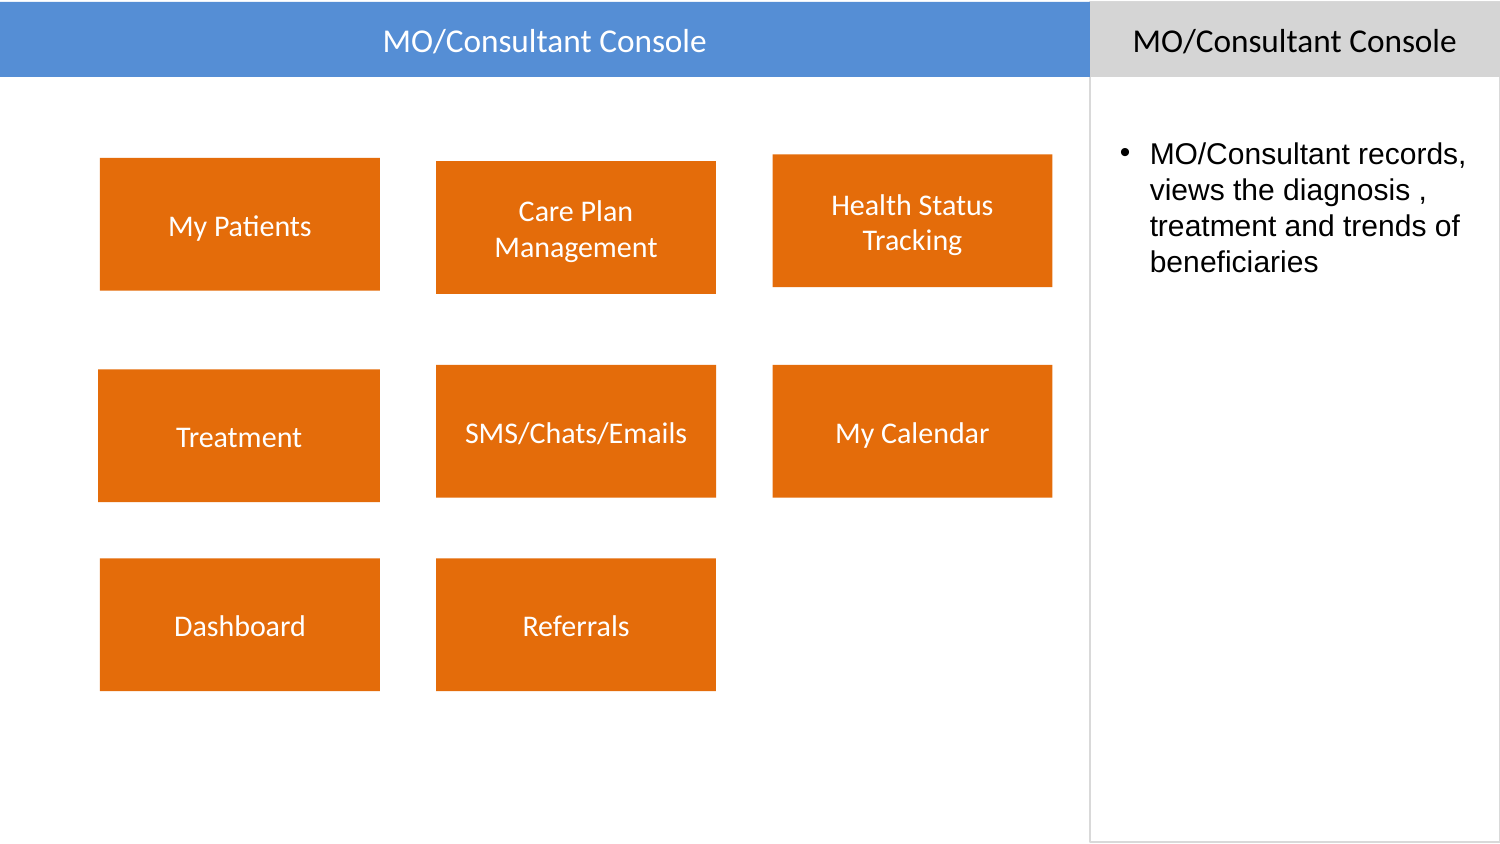

MO/Consultant Console

MO/Consultant Console
MO/Consultant records, views the diagnosis , treatment and trends of beneficiaries
Health Status Tracking
My Patients
Care Plan Management
SMS/Chats/Emails
My Calendar
Treatment
Dashboard
Referrals